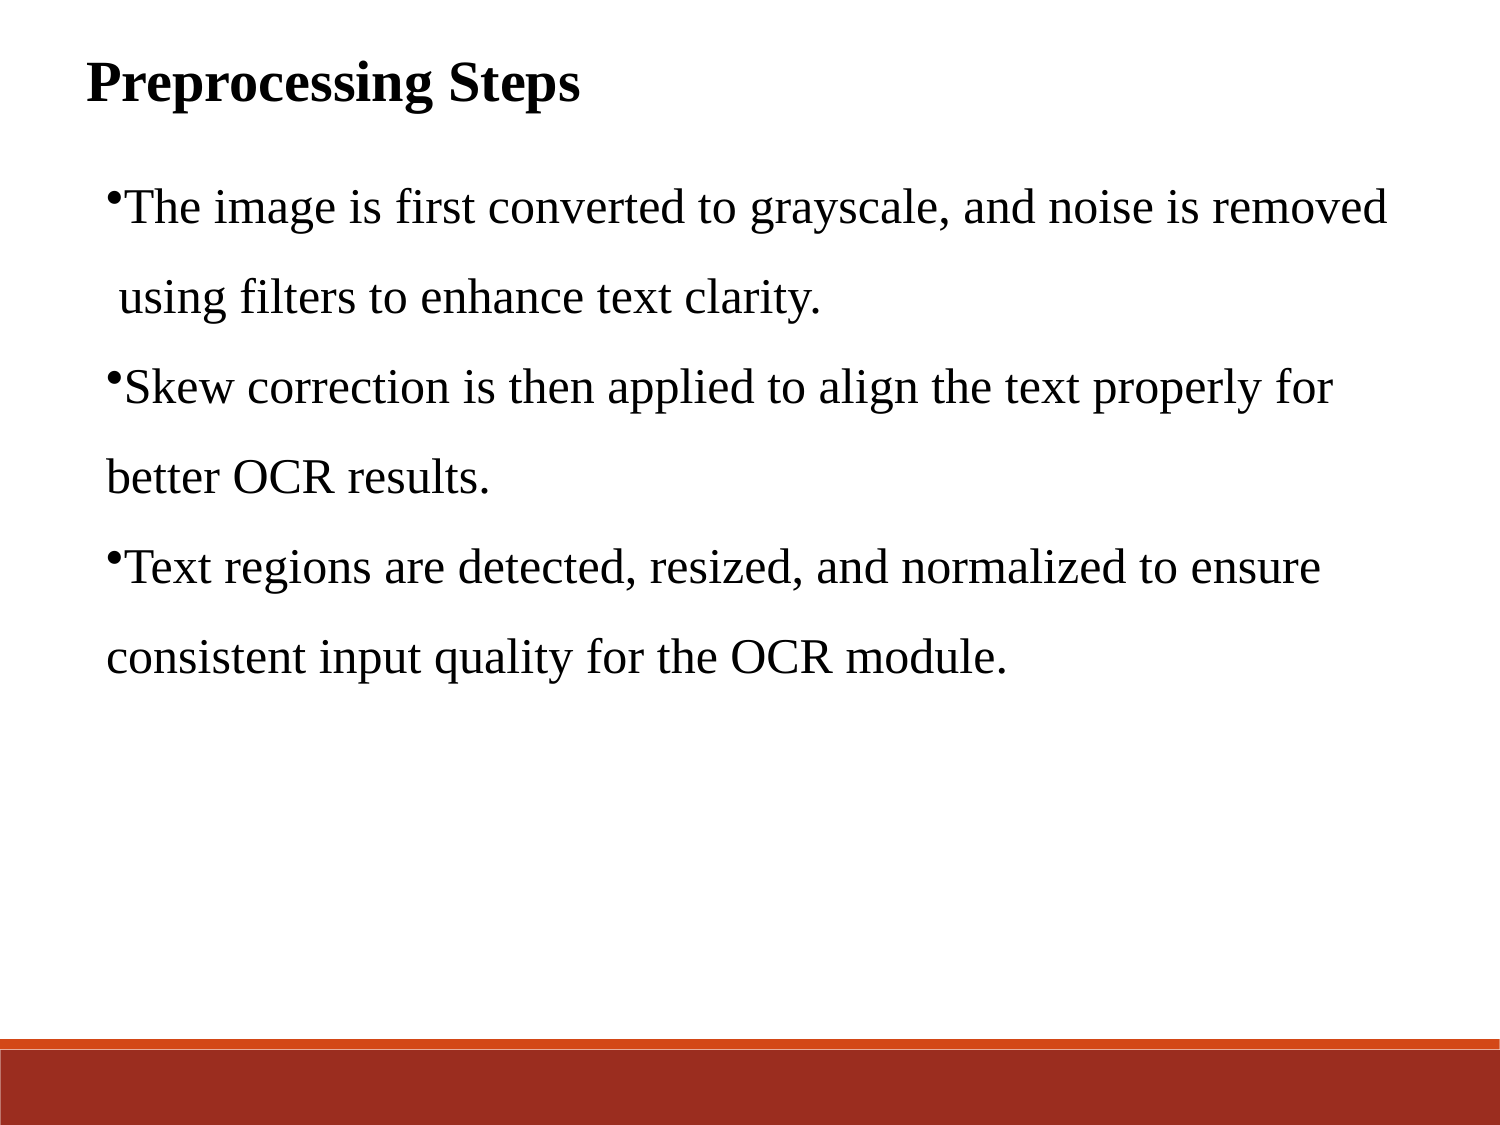

Preprocessing Steps
The image is first converted to grayscale, and noise is removed
 using filters to enhance text clarity.
Skew correction is then applied to align the text properly for better OCR results.
Text regions are detected, resized, and normalized to ensure
consistent input quality for the OCR module.